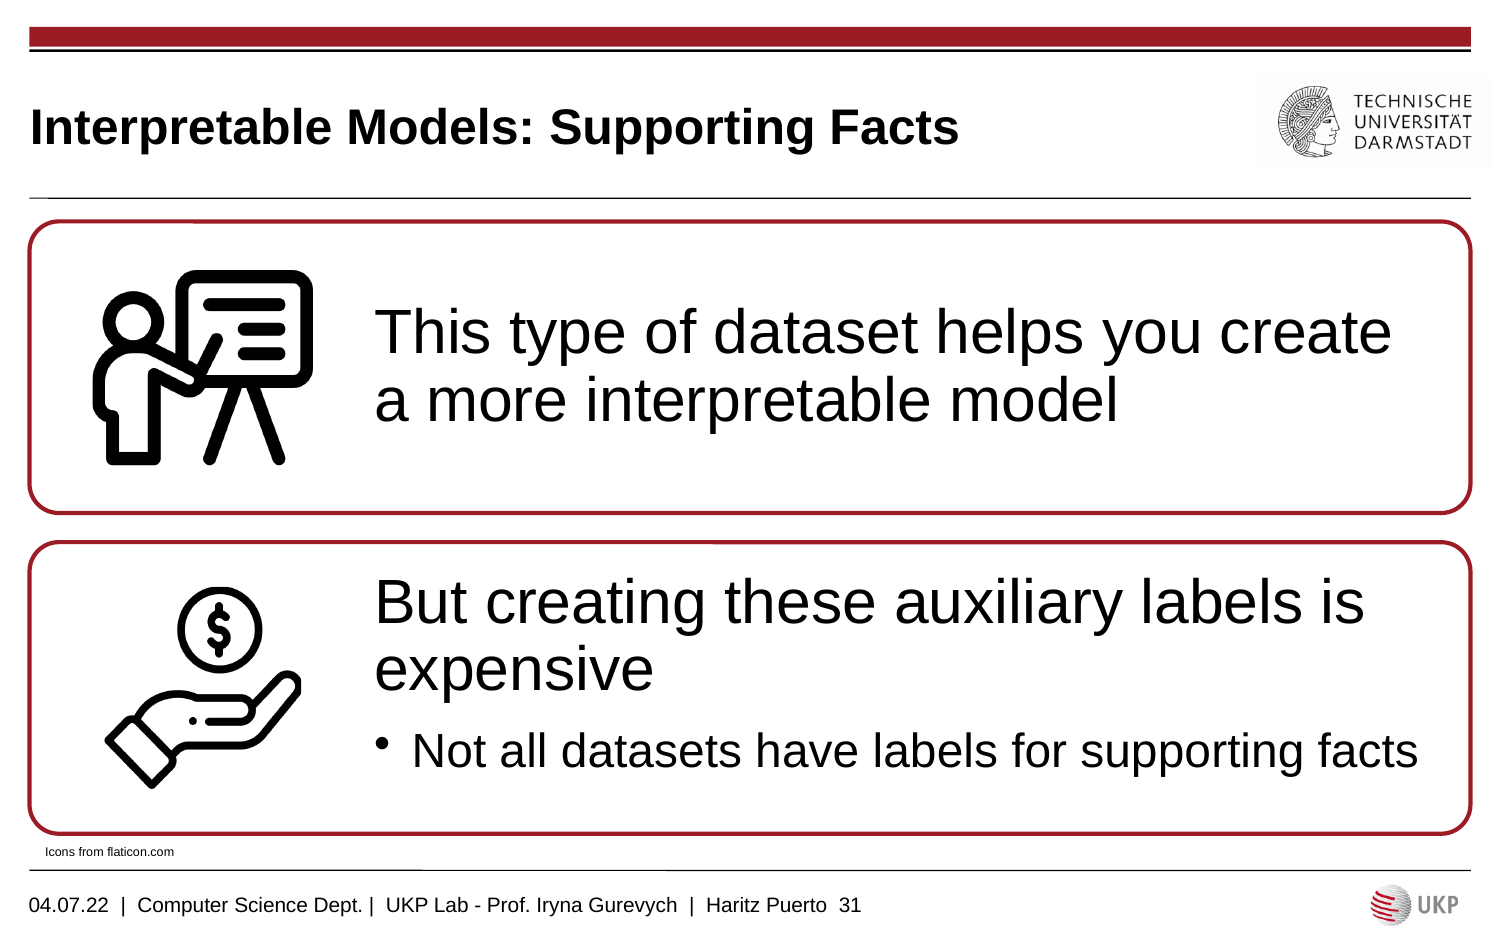

# Interpretable Models: Supporting Facts
This type of dataset helps you create a more interpretable model
But creating these auxiliary labels is expensive
Not all datasets have labels for supporting facts
Icons from flaticon.com